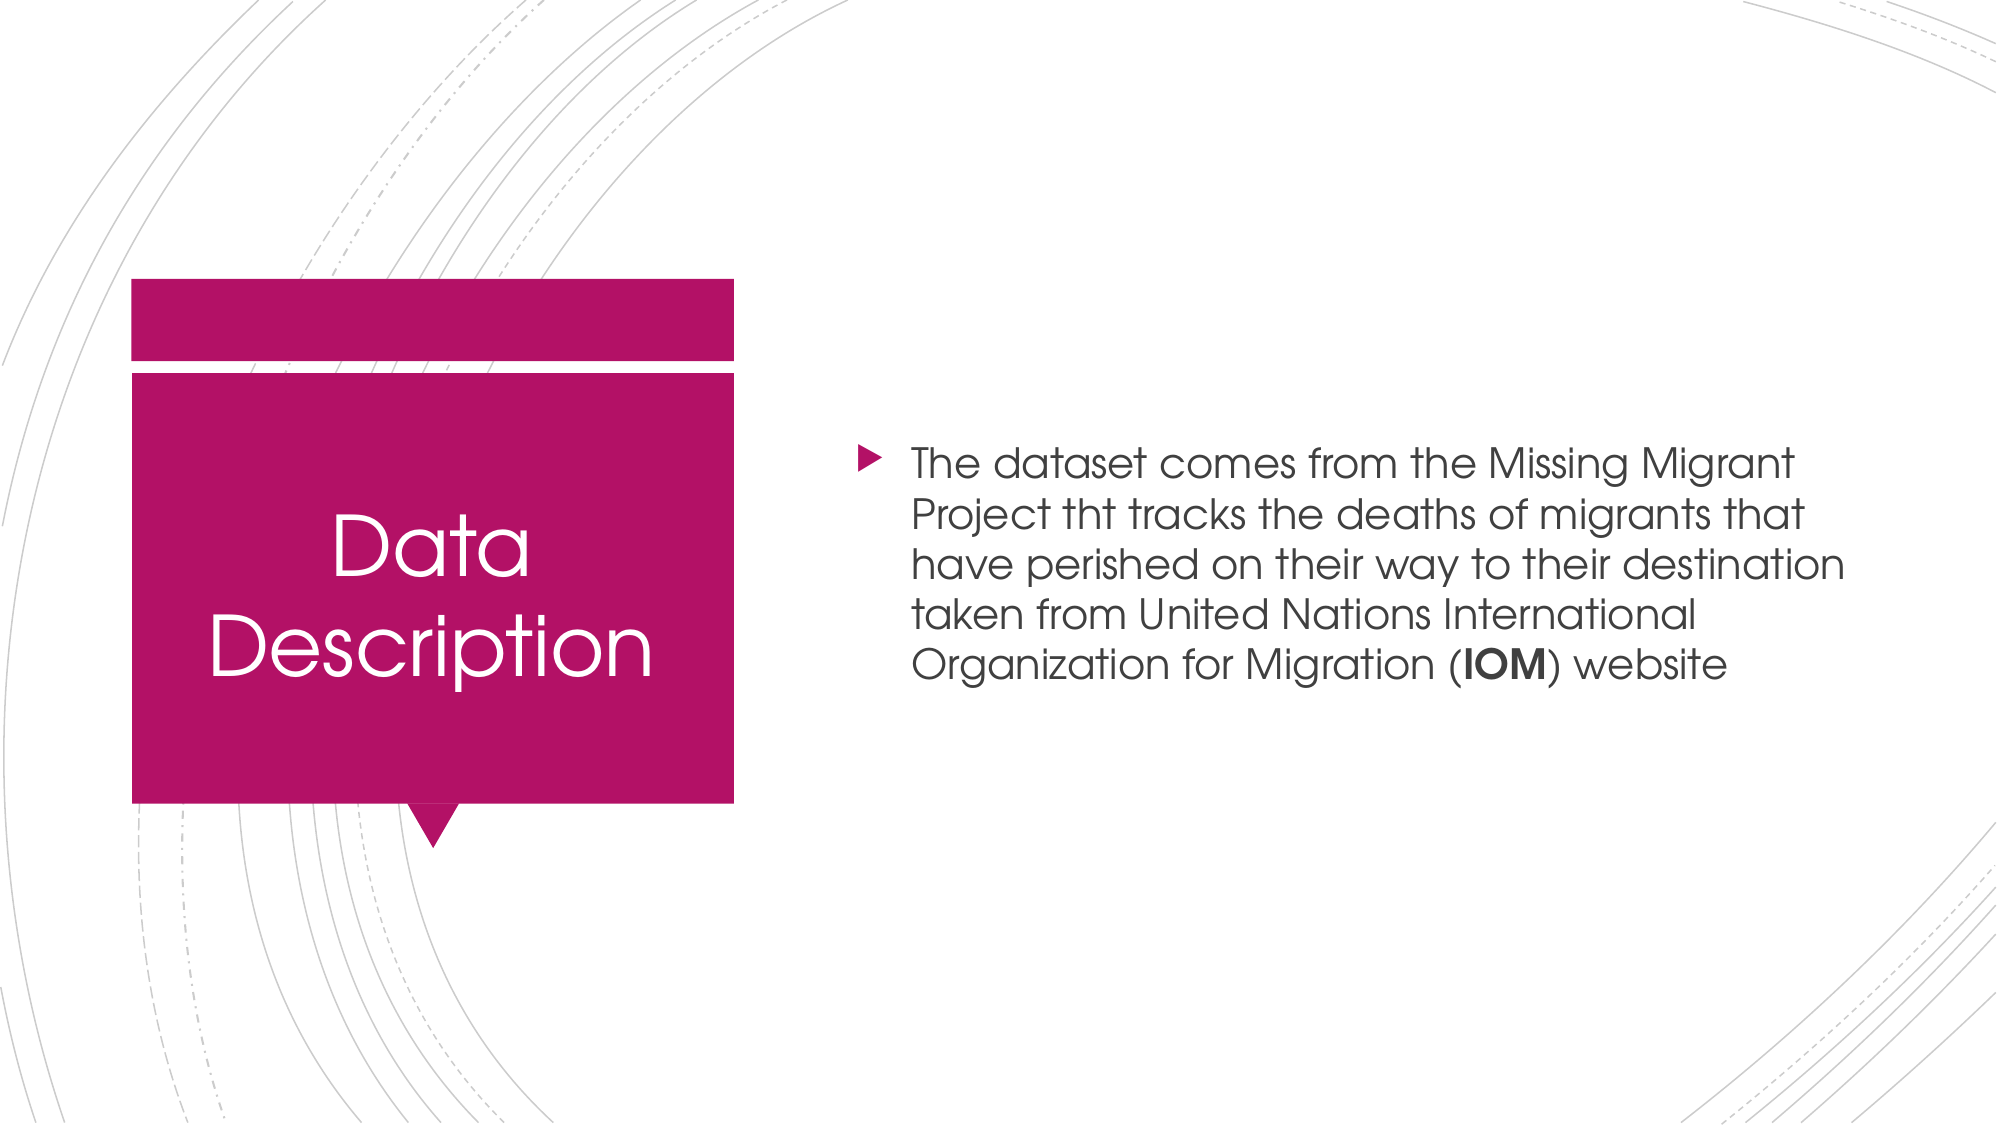

The dataset comes from the Missing Migrant Project tht tracks the deaths of migrants that have perished on their way to their destination taken from United Nations International Organization for Migration (IOM) website

# Data Description